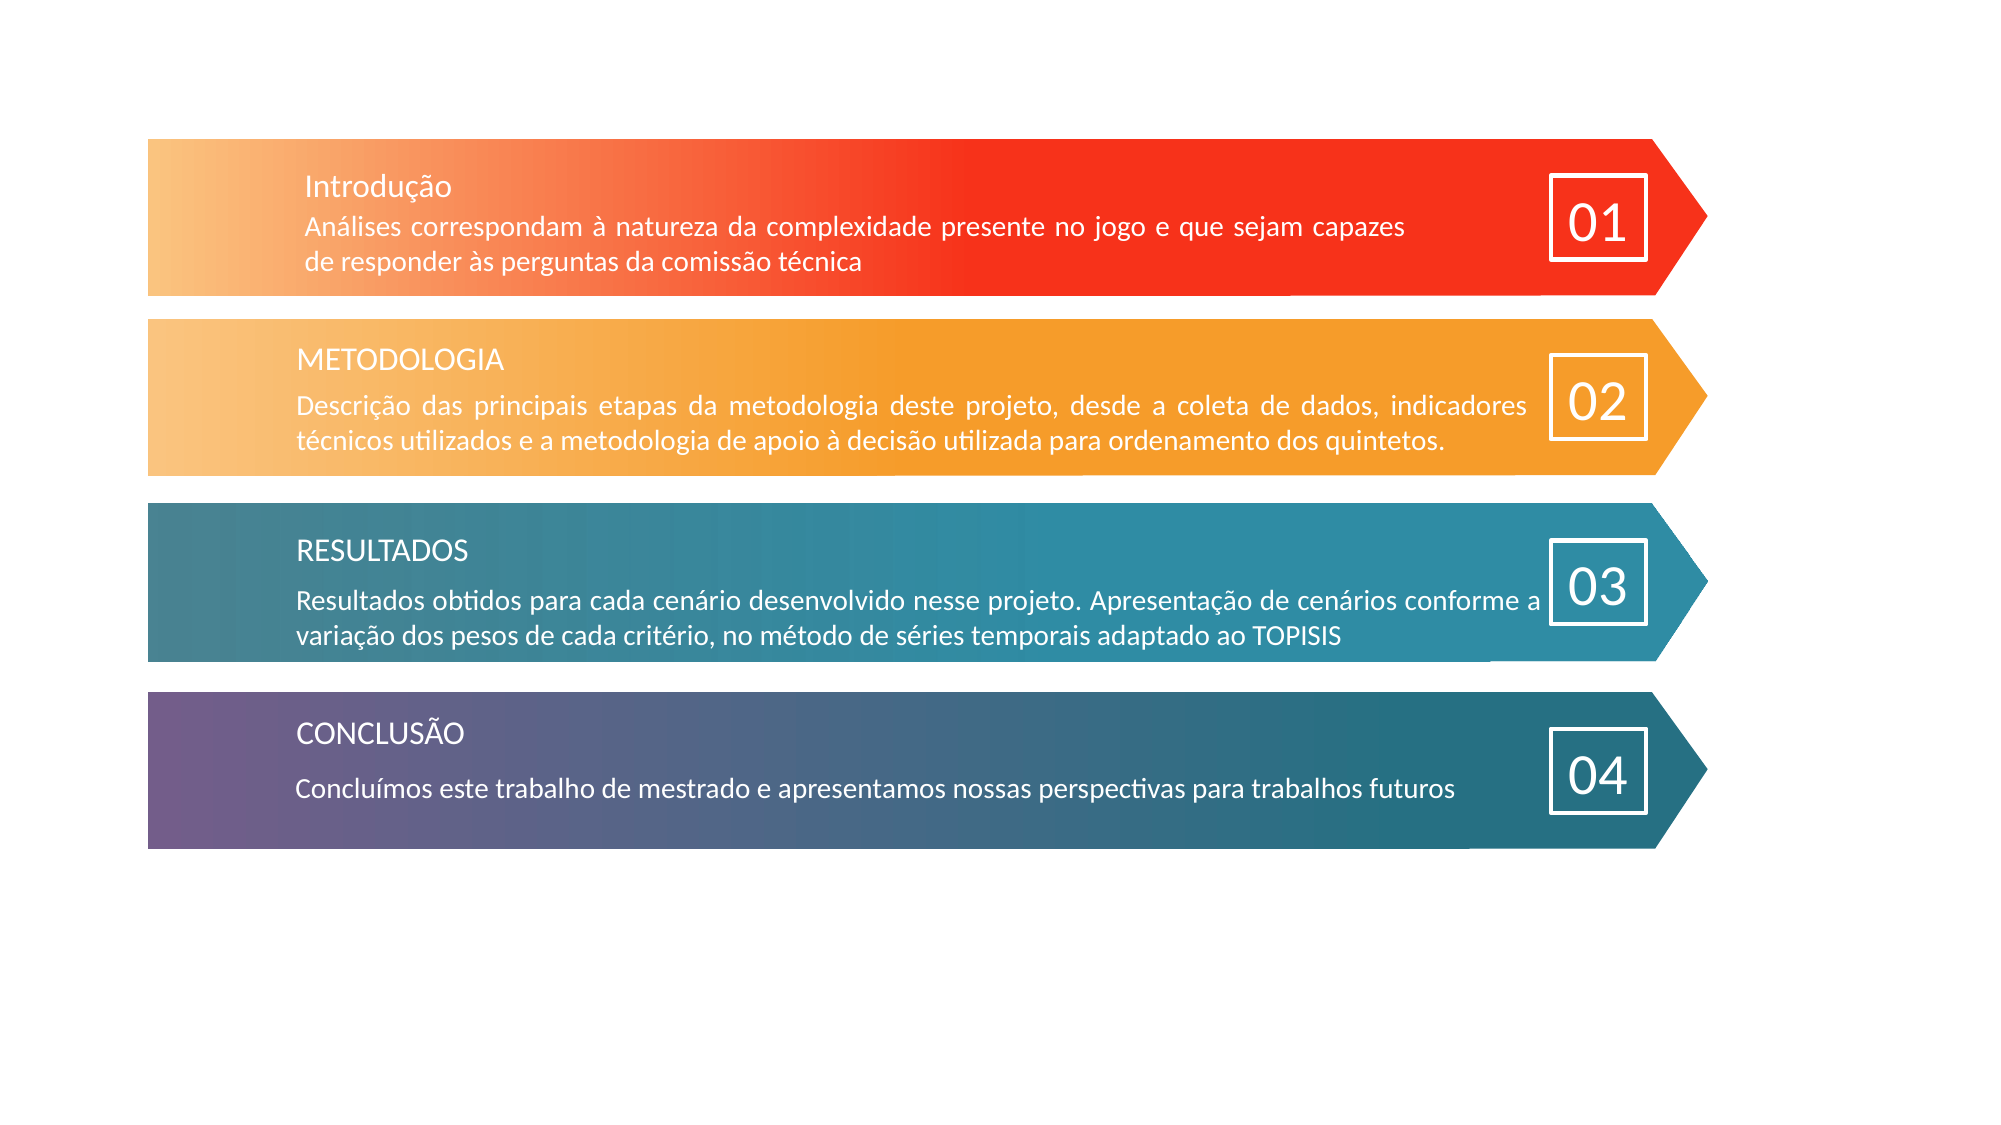

INTRODUÇÃO
Introdução
01
01
01
Análises correspondam à natureza da complexidade presente no jogo e que sejam capazes de responder às perguntas da comissão técnica

METODOLOGIA
02
Descrição das principais etapas da metodologia deste projeto, desde a coleta de dados, indicadores técnicos utilizados e a metodologia de apoio à decisão utilizada para ordenamento dos quintetos.

RESULTADOS
03
Resultados obtidos para cada cenário desenvolvido nesse projeto. Apresentação de cenários conforme a variação dos pesos de cada critério, no método de séries temporais adaptado ao TOPISIS

CONCLUSÃO
04
Concluímos este trabalho de mestrado e apresentamos nossas perspectivas para trabalhos futuros